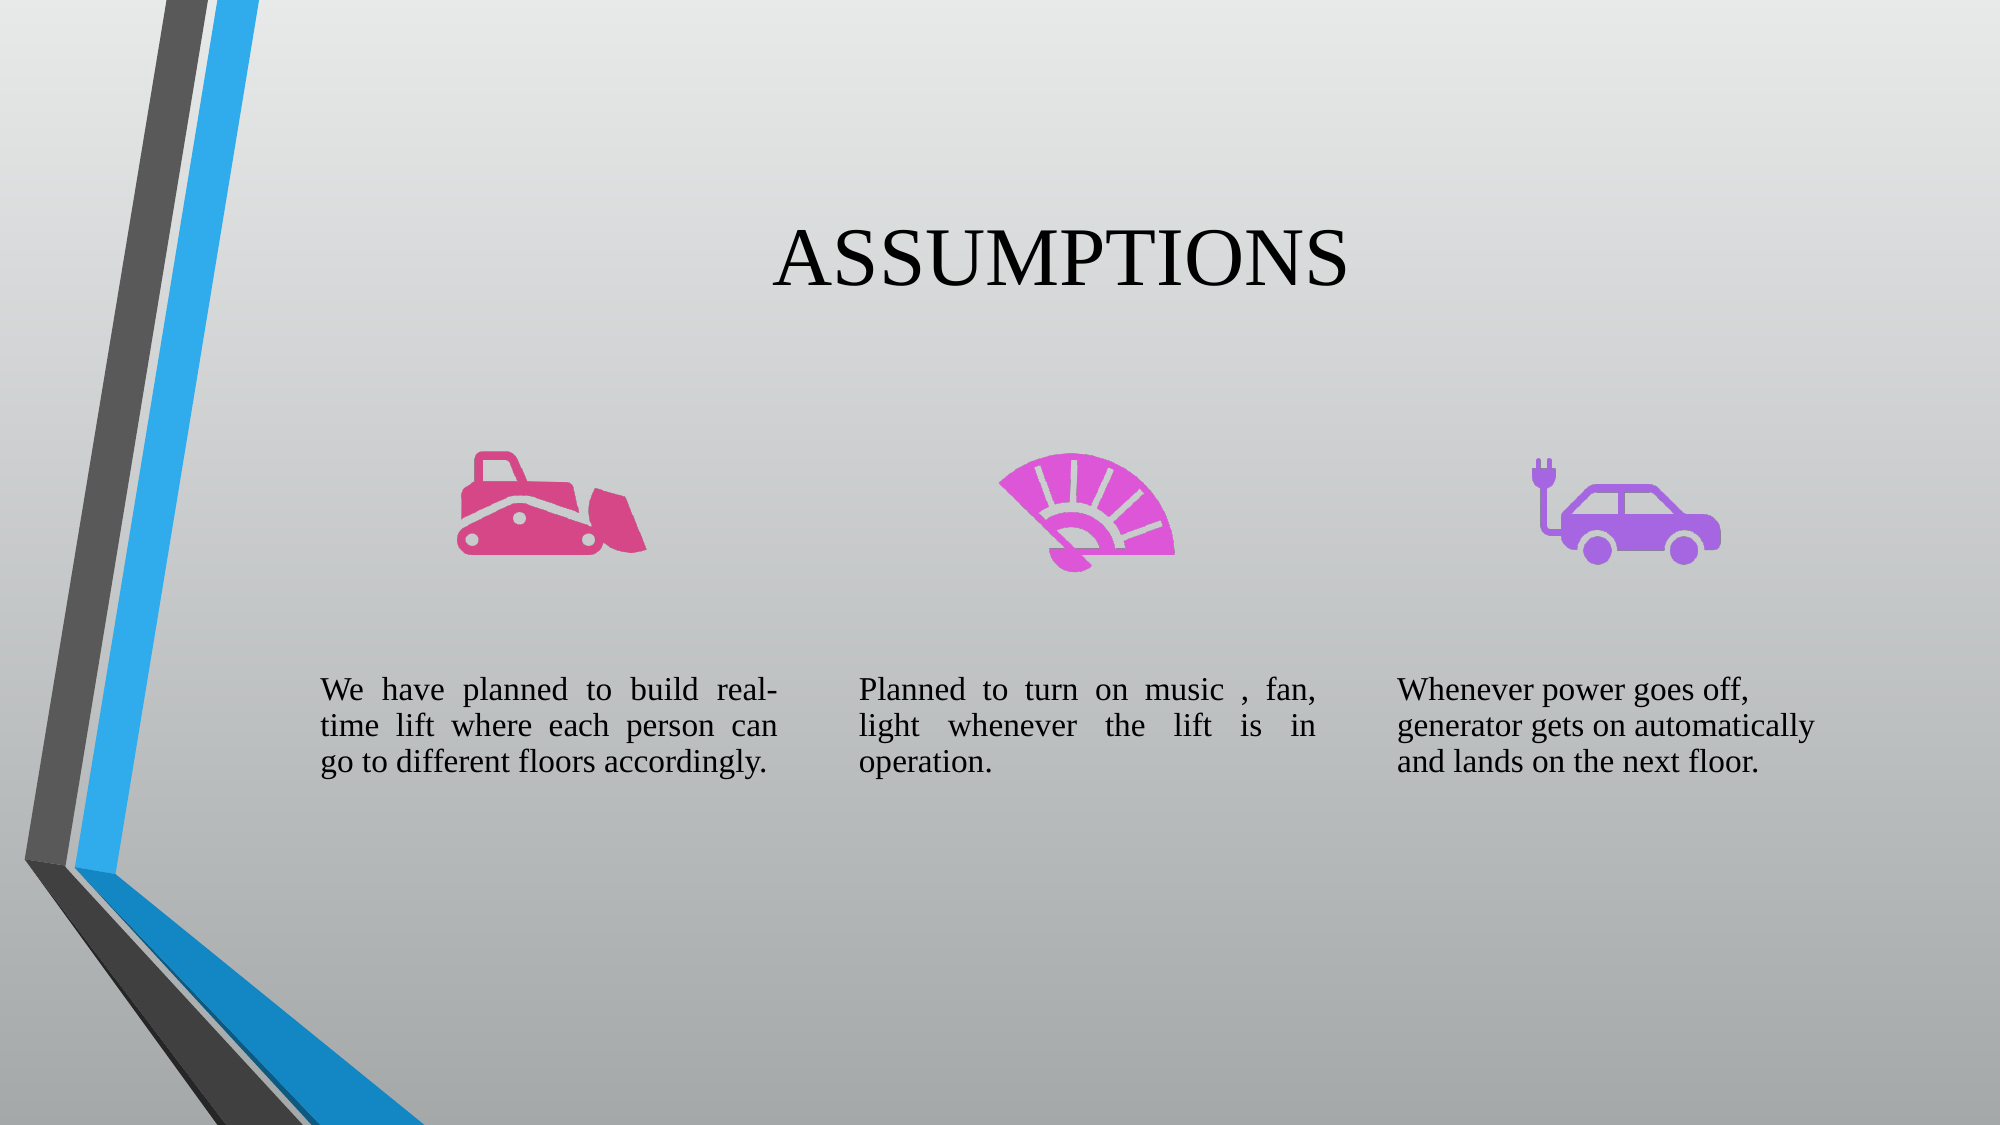

# ASSUMPTIONS
We have planned to build real-time lift where each person can go to different floors accordingly.
Planned to turn on music , fan, light whenever the lift is in operation.
Whenever power goes off, generator gets on automatically and lands on the next floor.